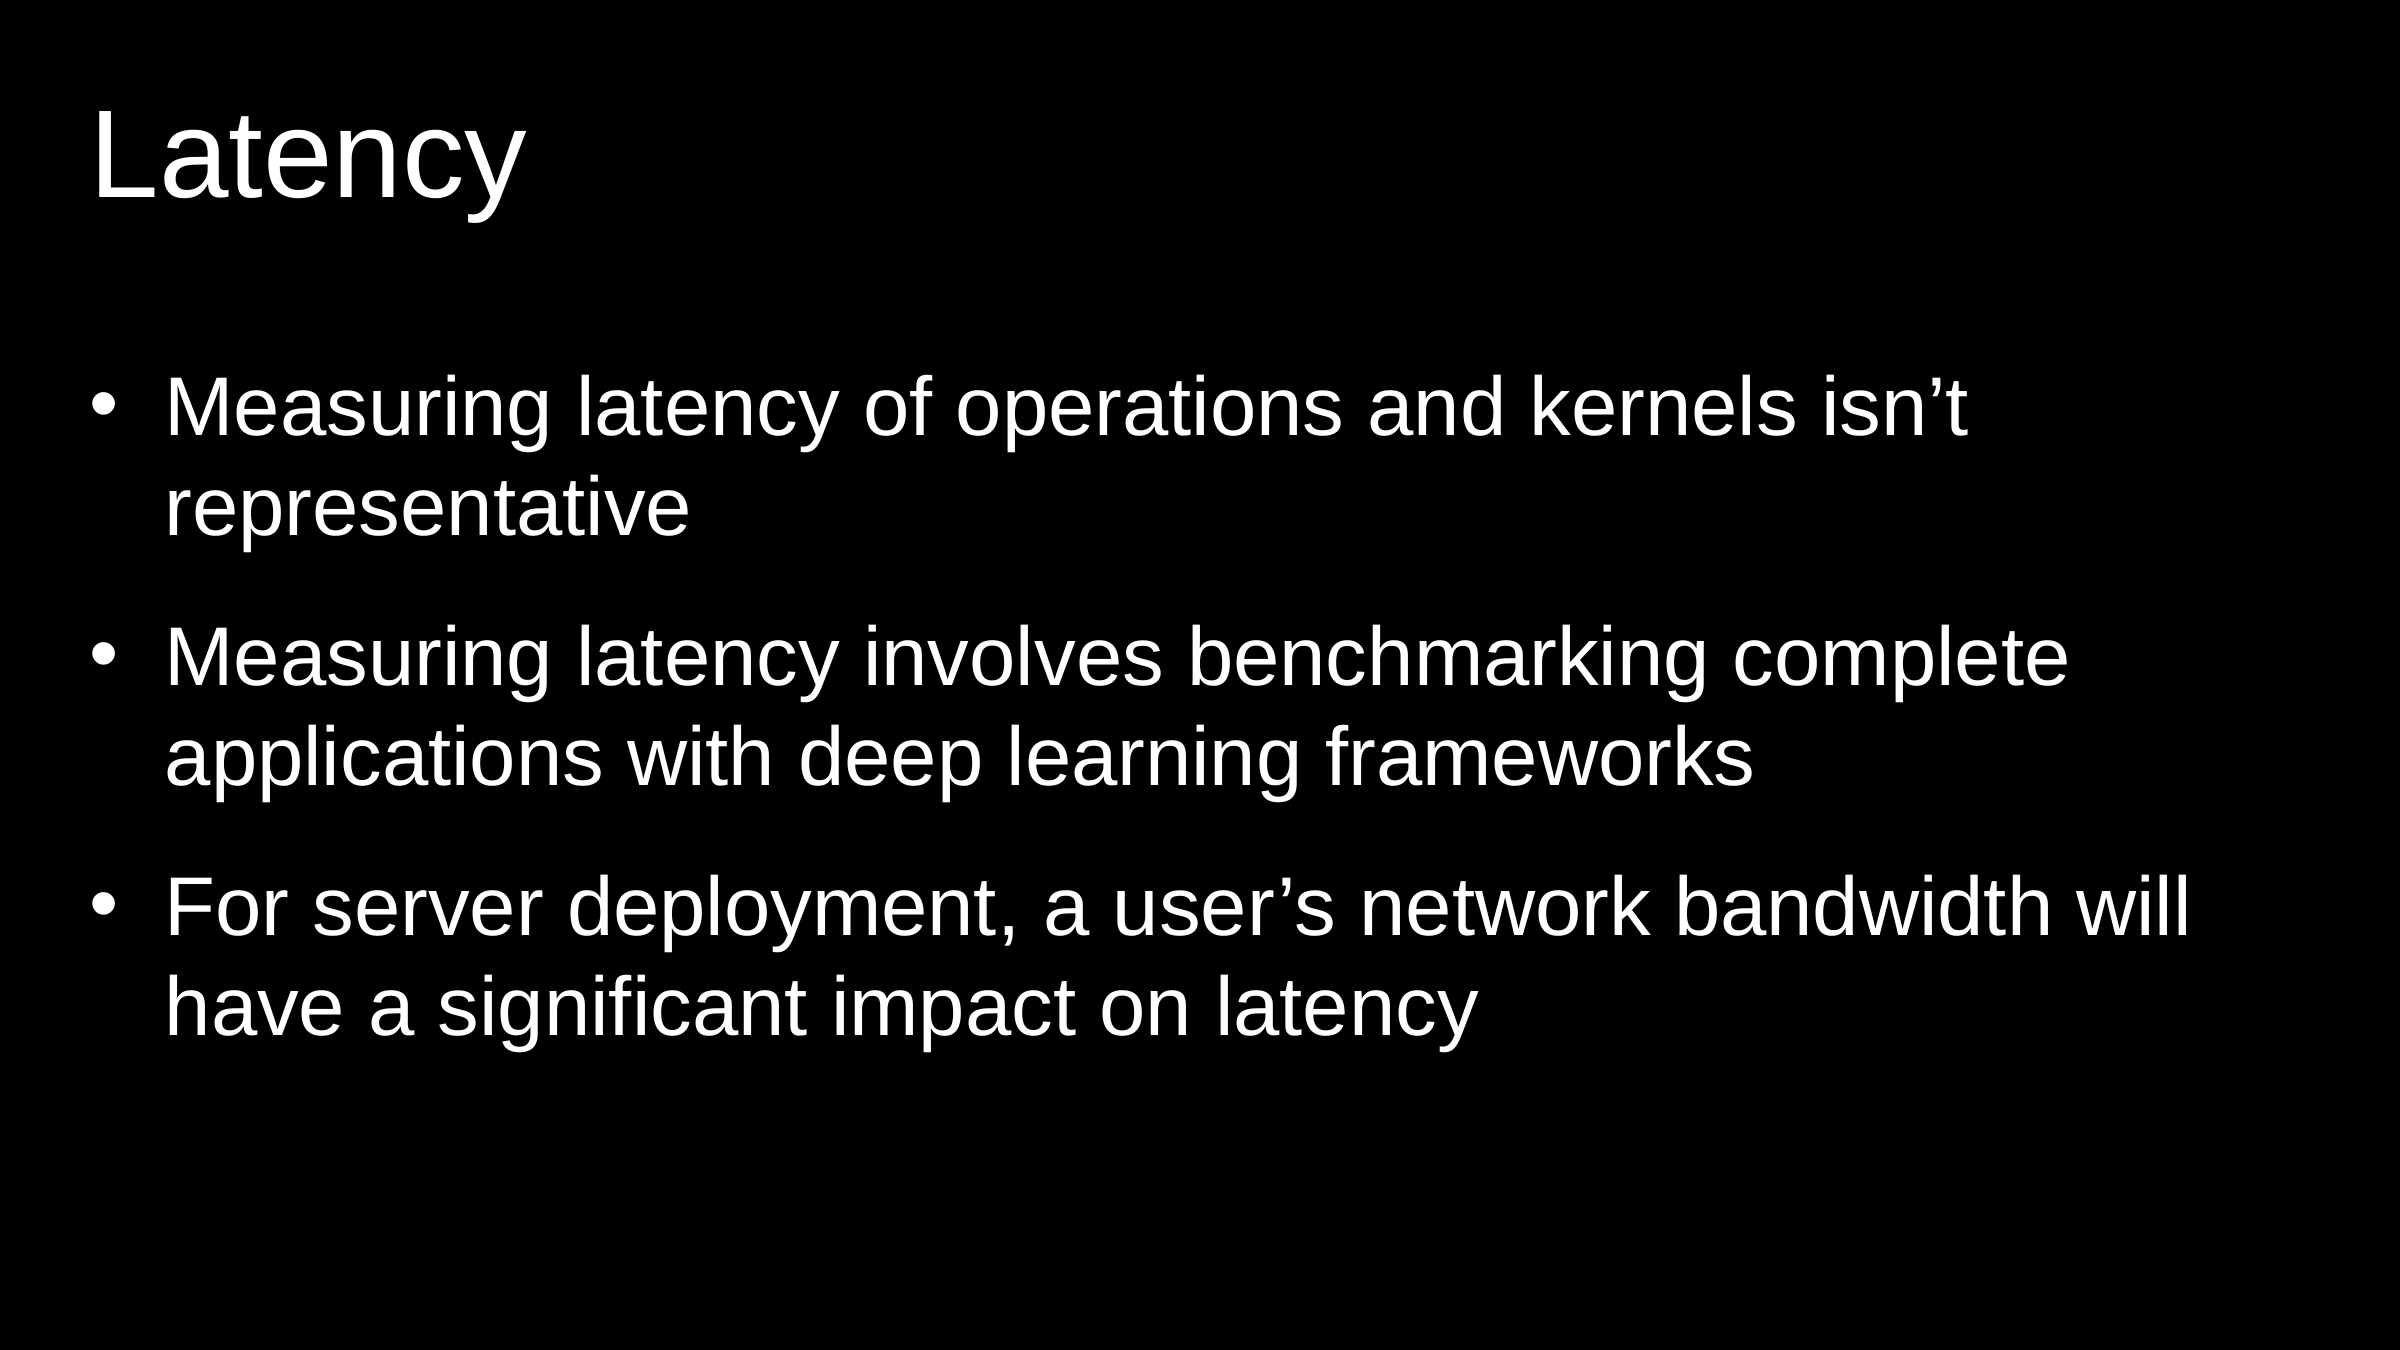

Latency
Measuring latency of operations and kernels isn’t representative
Measuring latency involves benchmarking complete applications with deep learning frameworks
For server deployment, a user’s network bandwidth will have a significant impact on latency